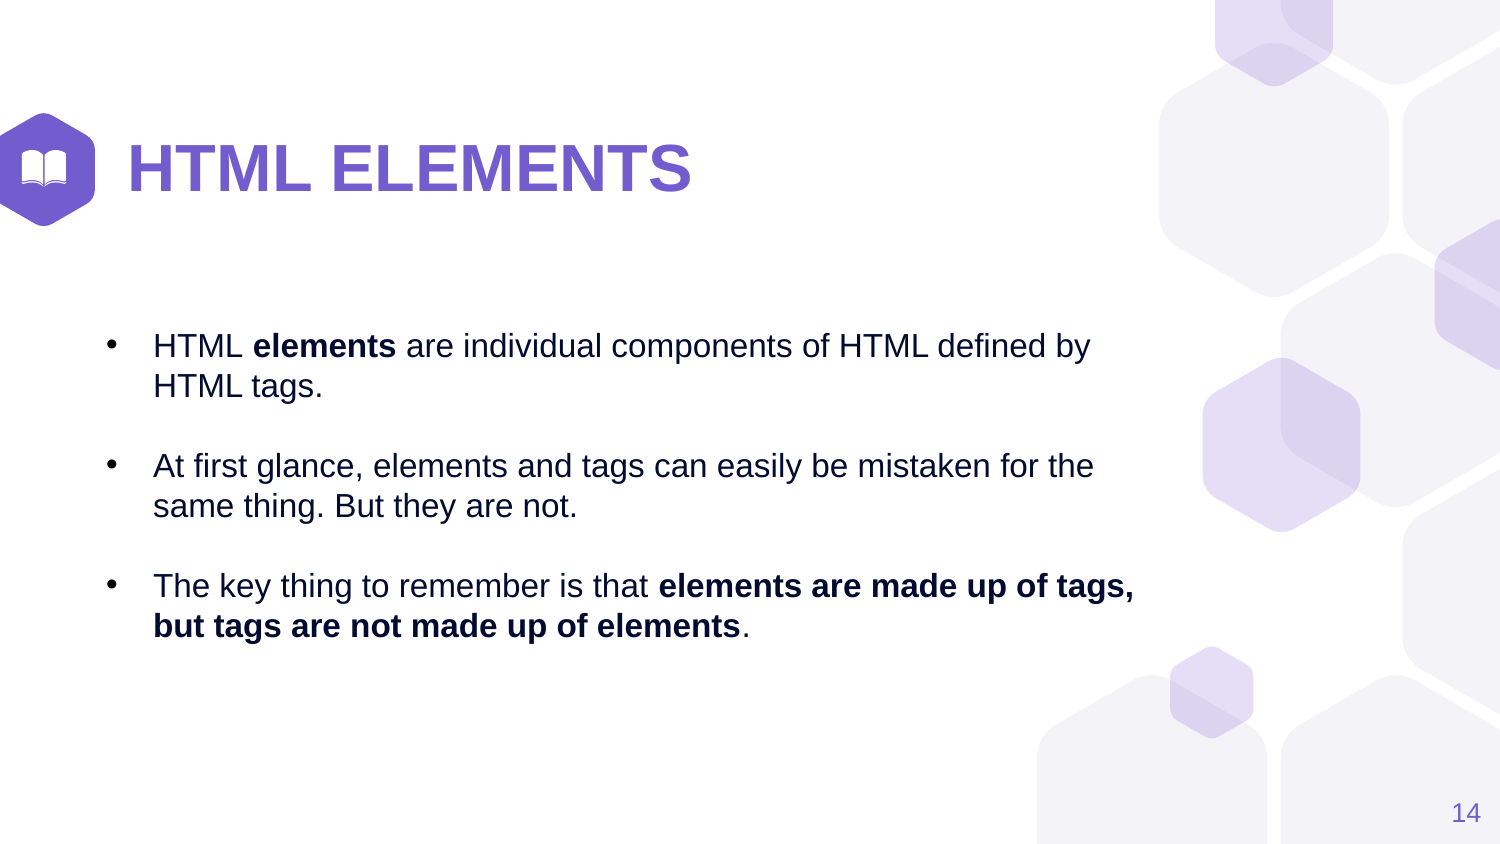

# HTML ELEMENTS

HTML elements are individual components of HTML defined by HTML tags.

At first glance, elements and tags can easily be mistaken for the same thing. But they are not.

The key thing to remember is that elements are made up of tags, but tags are not made up of elements.
14